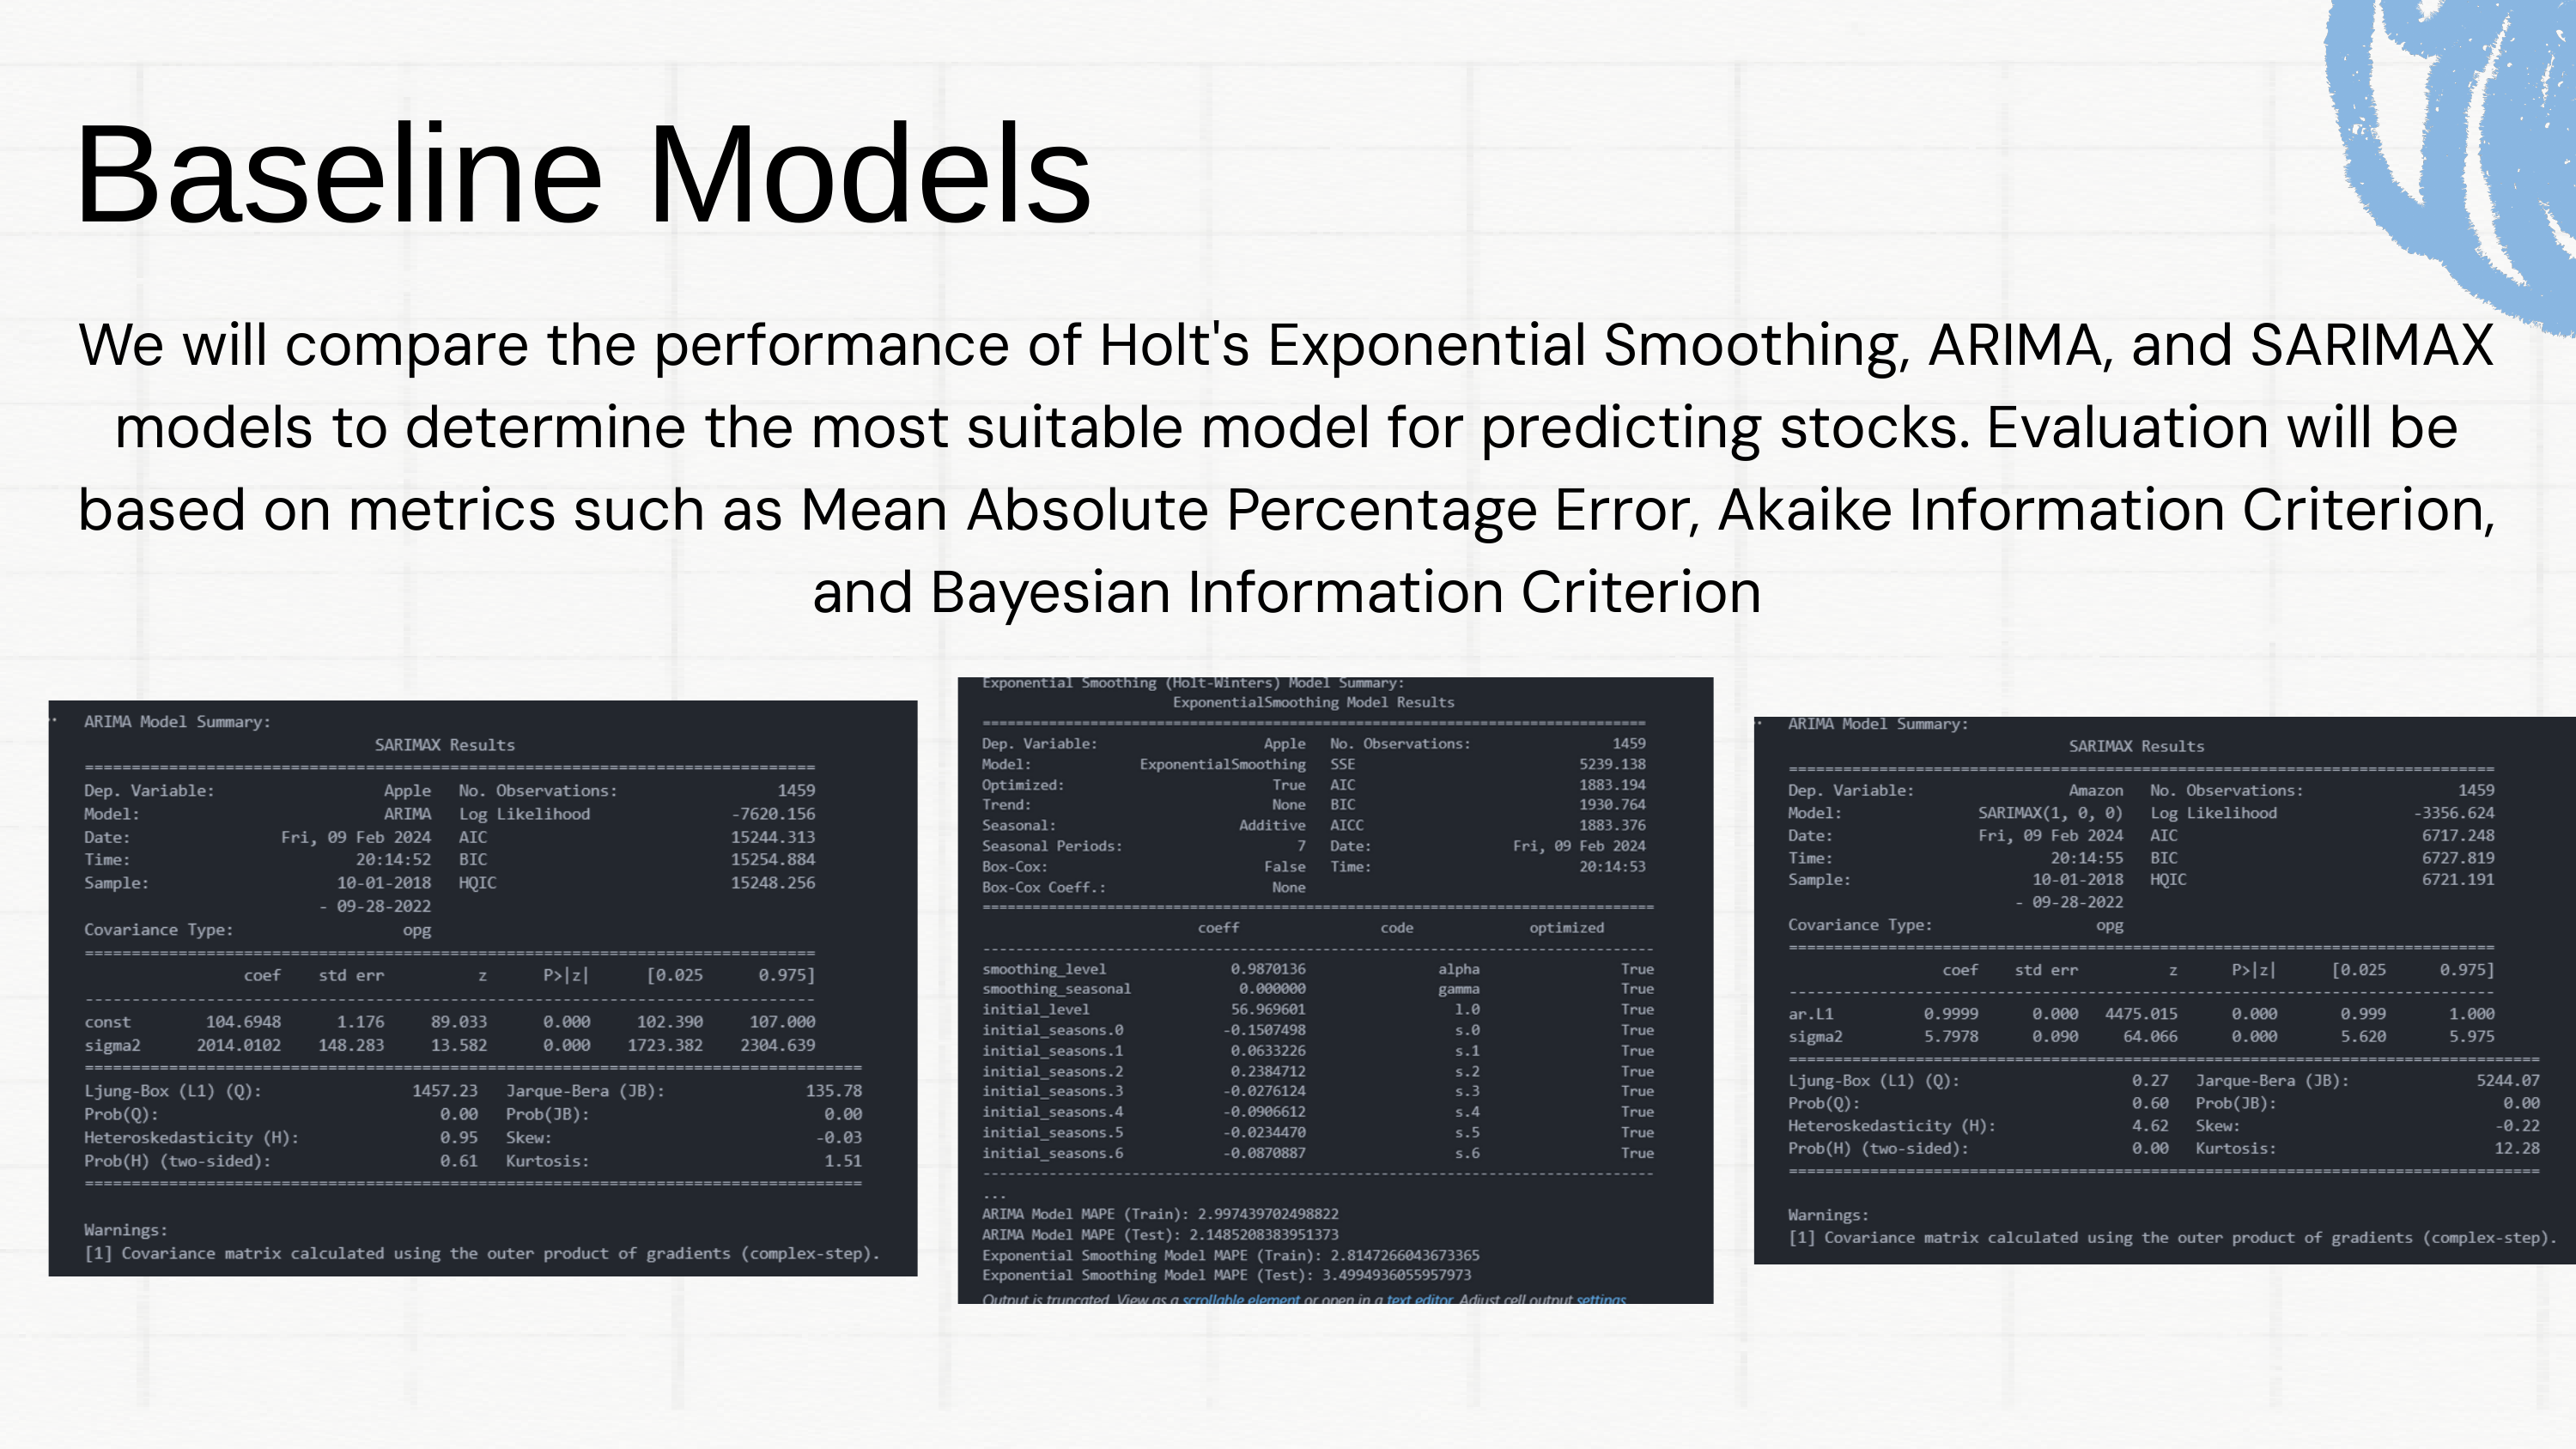

Baseline Models

We will compare the performance of Holt's Exponential Smoothing, ARIMA, and SARIMAX models to determine the most suitable model for predicting stocks. Evaluation will be based on metrics such as Mean Absolute Percentage Error, Akaike Information Criterion, and Bayesian Information Criterion